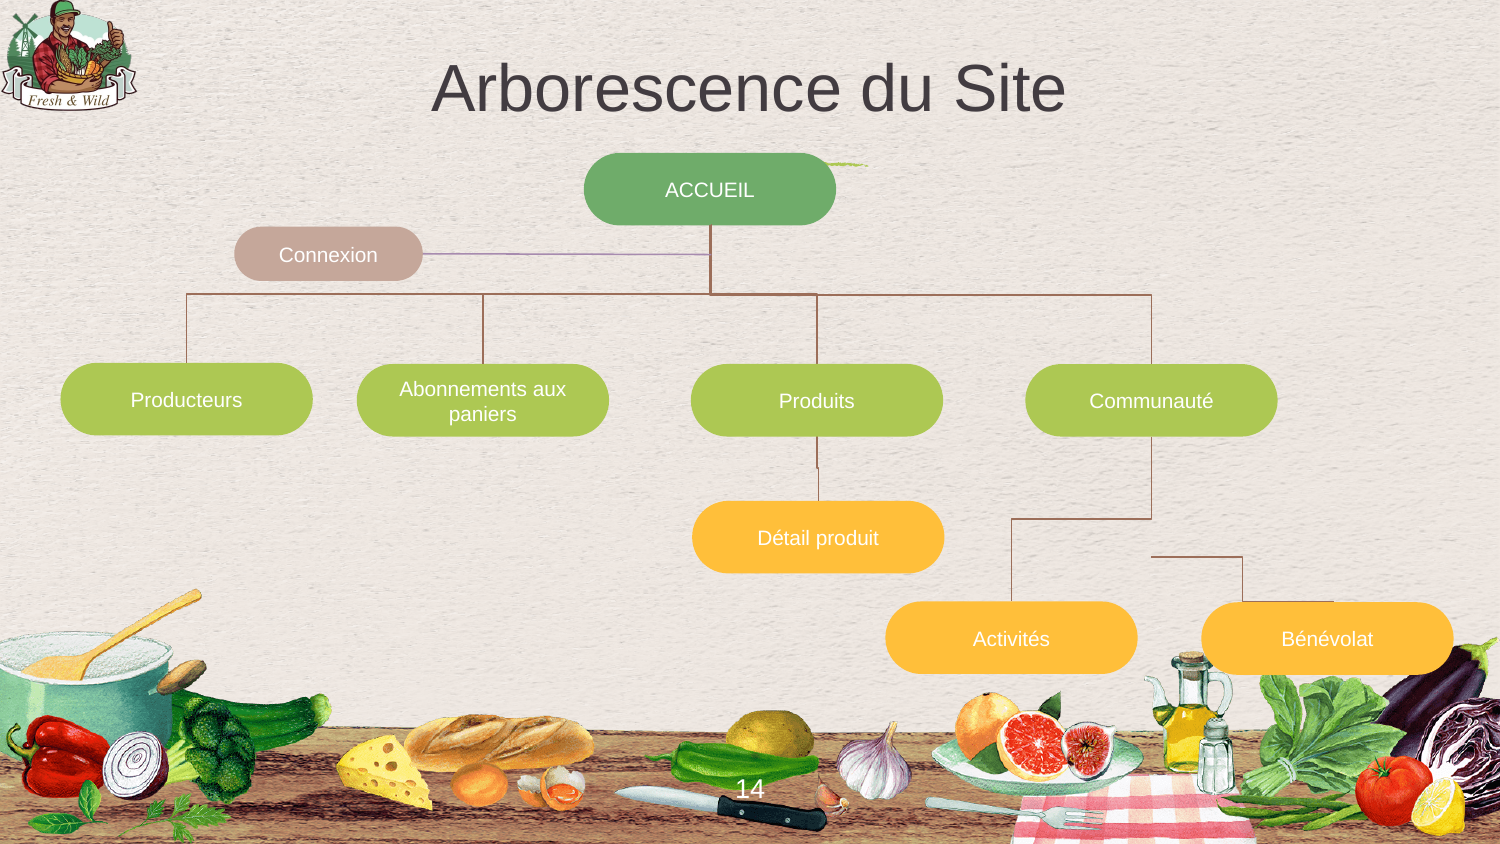

# Arborescence du Site
ACCUEIL
Connexion
Producteurs
Abonnements aux paniers
Produits
Communauté
Détail produit
Activités
Bénévolat
14